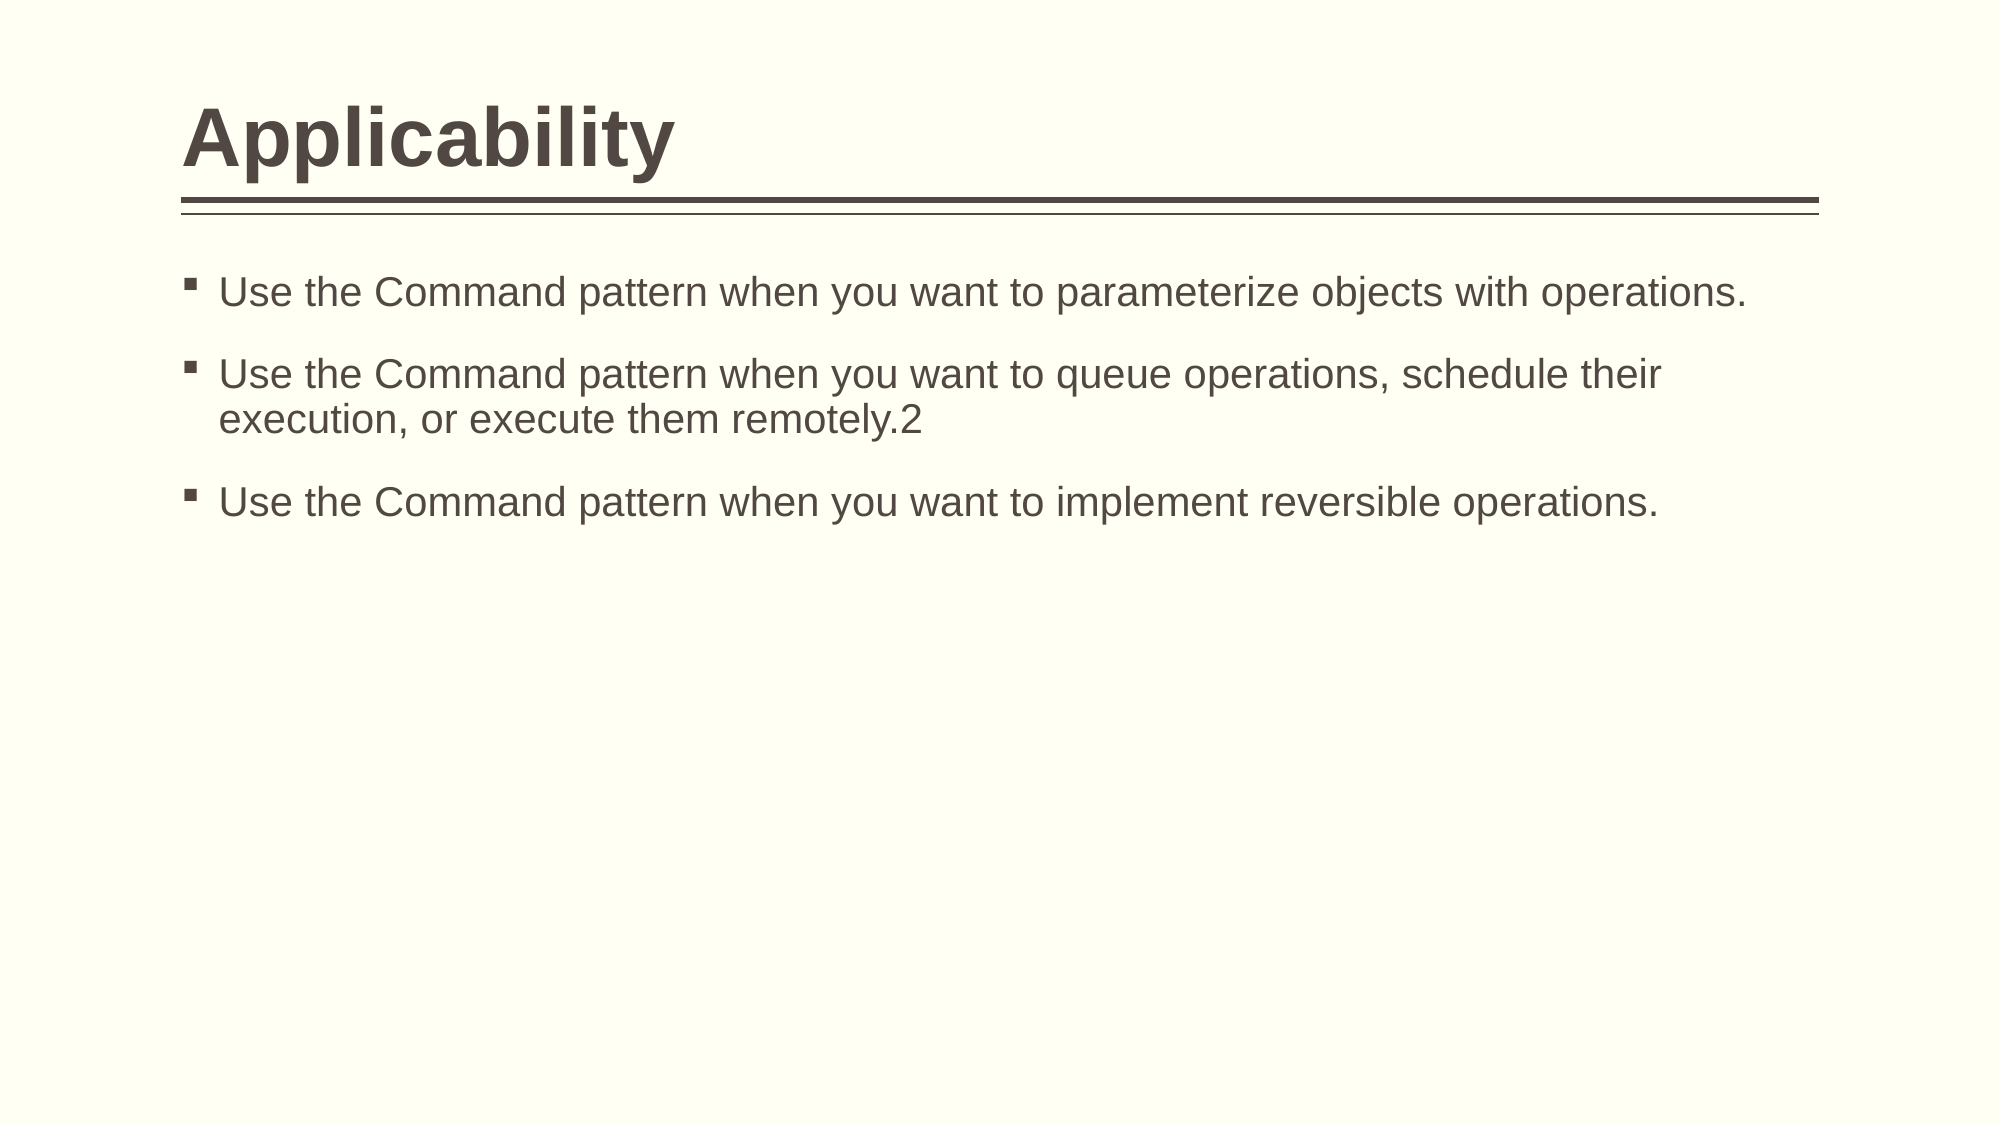

# Applicability
Use the Command pattern when you want to parameterize objects with operations.
Use the Command pattern when you want to queue operations, schedule their execution, or execute them remotely.2
Use the Command pattern when you want to implement reversible operations.